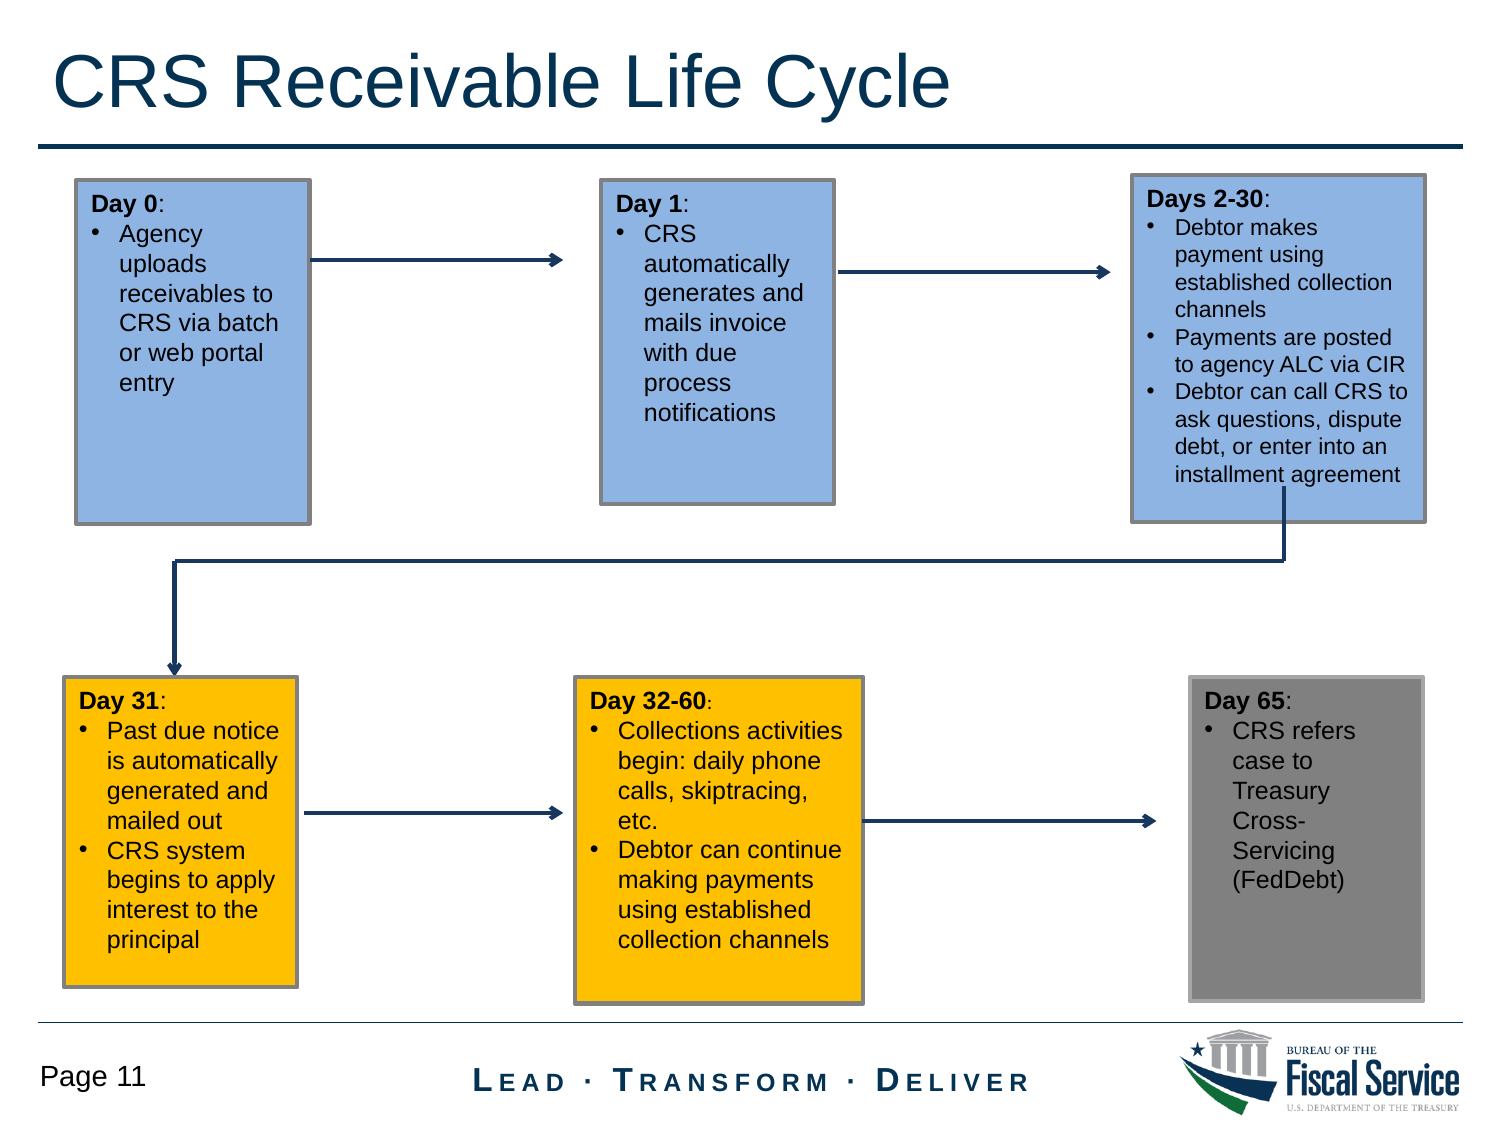

CRS Receivable Life Cycle
Days 2-30:
Debtor makes payment using established collection channels
Payments are posted to agency ALC via CIR
Debtor can call CRS to ask questions, dispute debt, or enter into an installment agreement

Day 0:
Agency uploads receivables to CRS via batch or web portal entry

Day 1:
CRS automatically generates and mails invoice with due process notifications

Day 31:
Past due notice is automatically generated and mailed out
CRS system begins to apply interest to the principal

Day 32-60:
Collections activities begin: daily phone calls, skiptracing, etc.
Debtor can continue making payments using established collection channels

Day 65:
CRS refers case to Treasury Cross-Servicing (FedDebt)